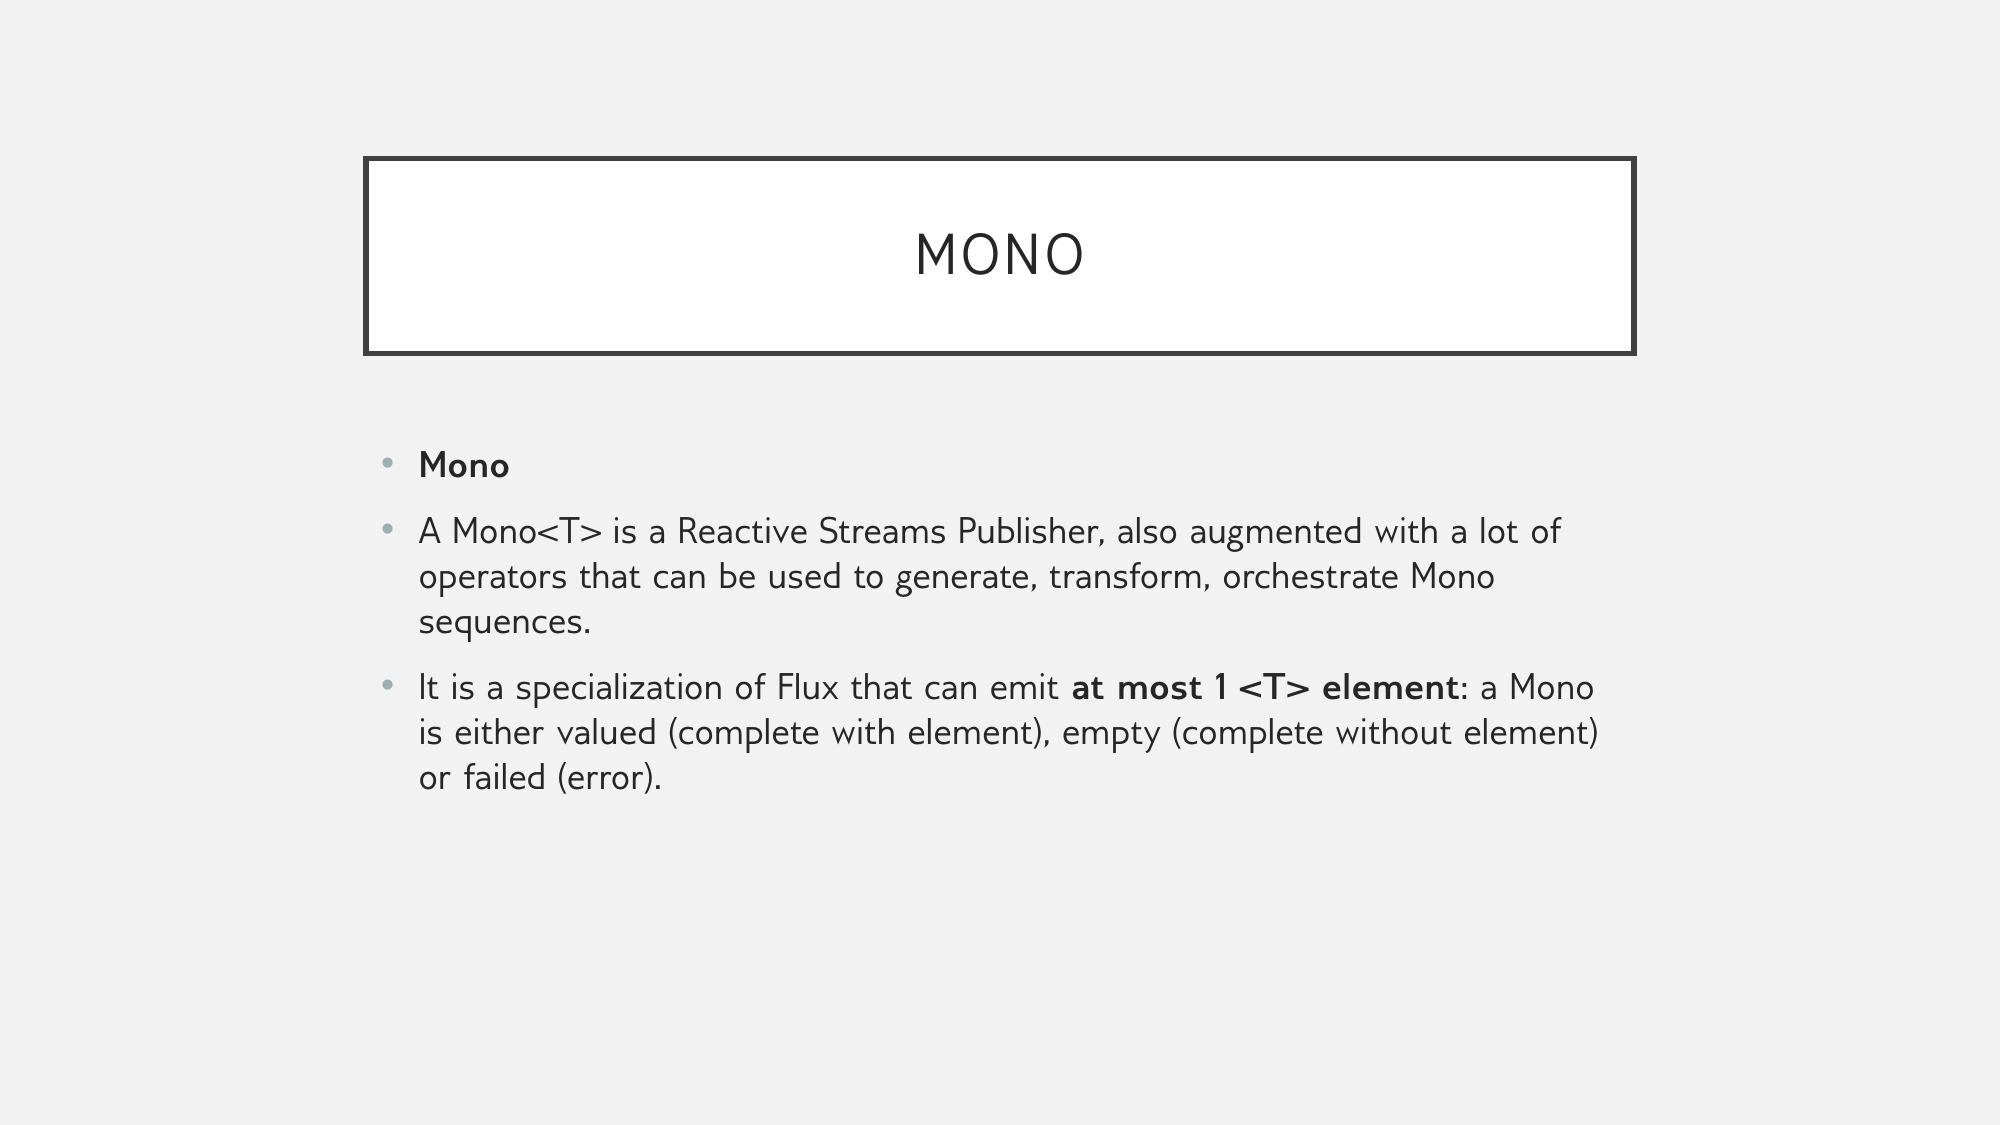

# Mono
Mono
A Mono<T> is a Reactive Streams Publisher, also augmented with a lot of operators that can be used to generate, transform, orchestrate Mono sequences.
It is a specialization of Flux that can emit at most 1 <T> element: a Mono is either valued (complete with element), empty (complete without element) or failed (error).